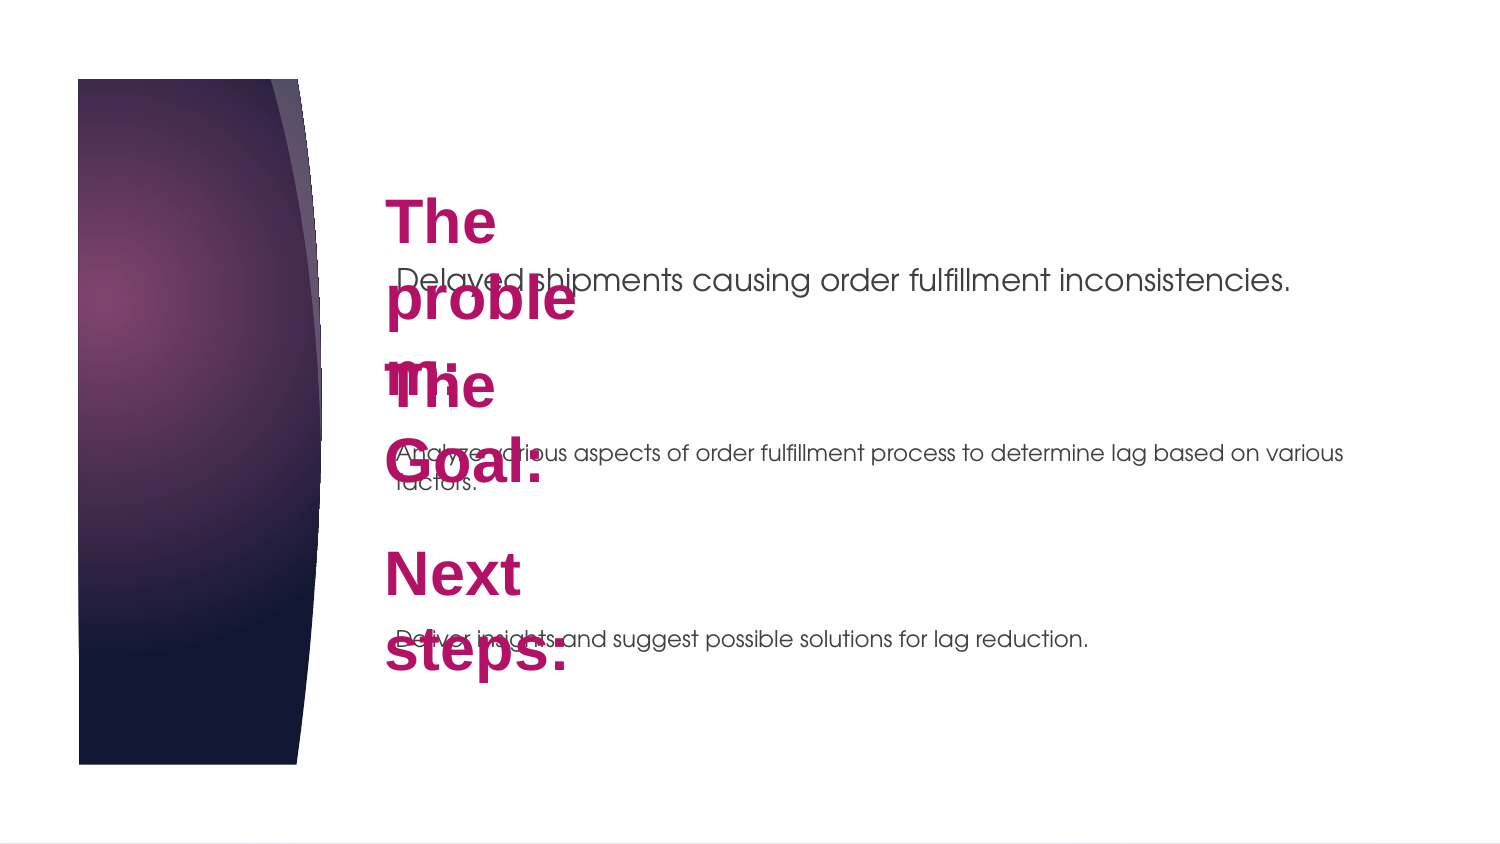

The problem:

Delayed shipments causing order fulfillment inconsistencies.
The Goal:
Analyze various aspects of order fulfillment process to determine lag based on various factors.
Next steps:
Deliver insights and suggest possible solutions for lag reduction.